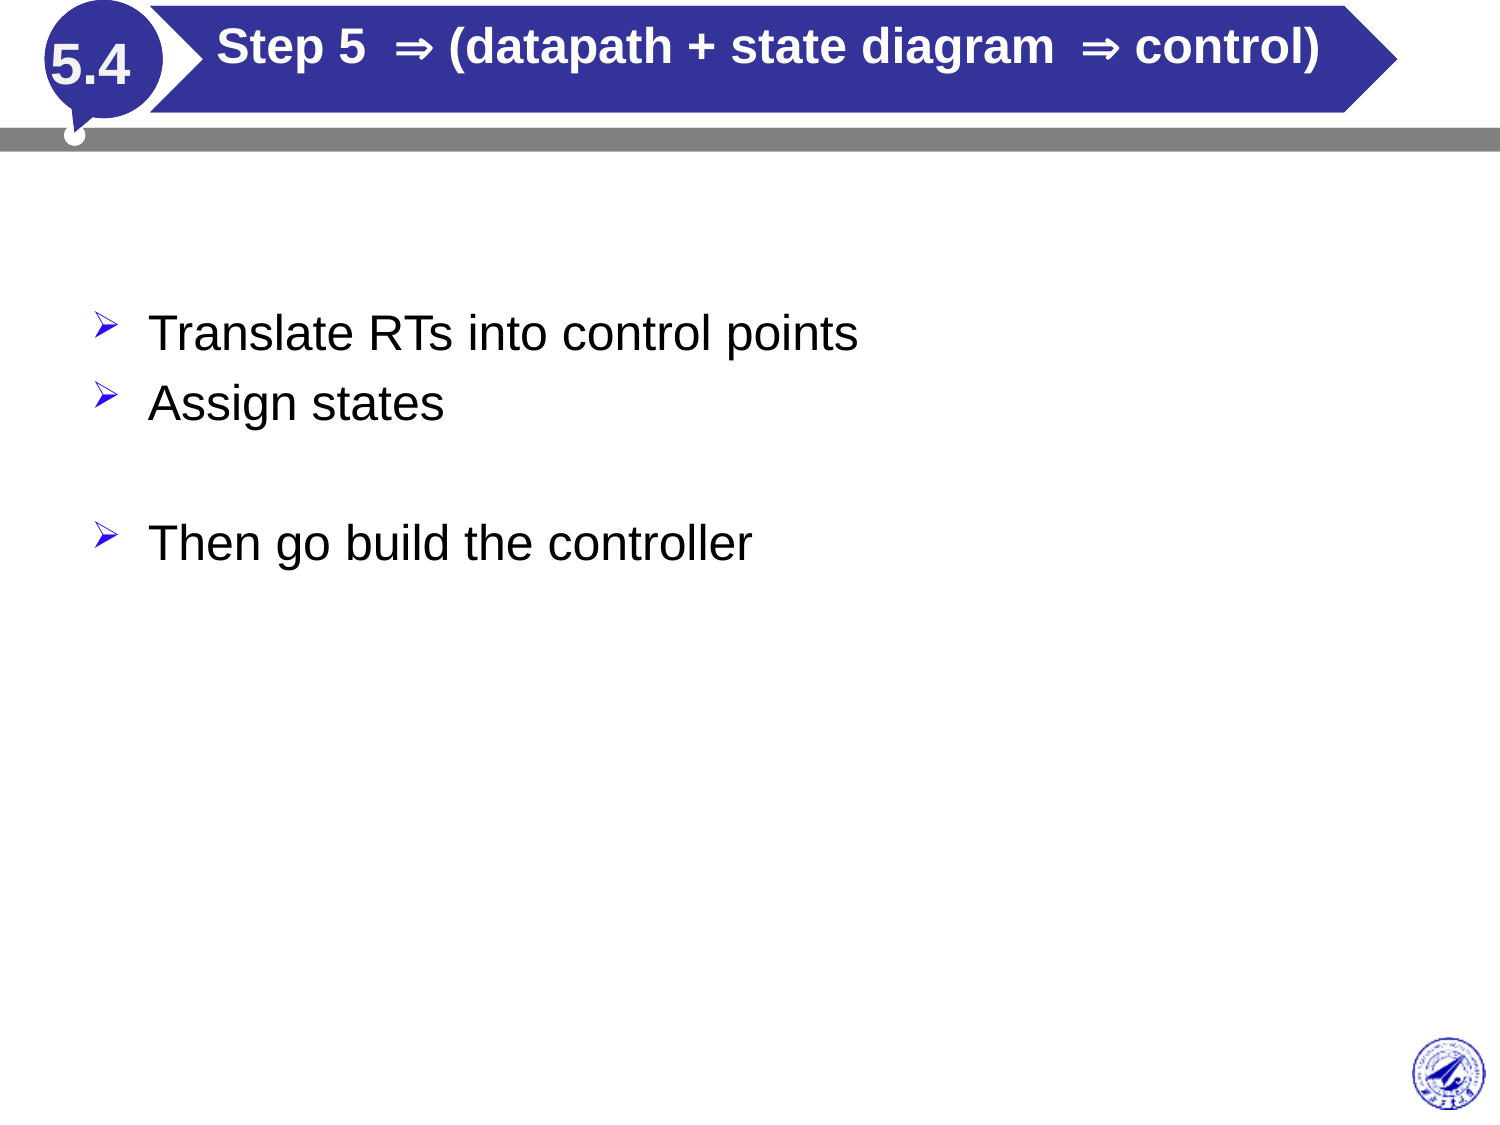

# Step 5  ⇒ (datapath + state diagram ⇒ control)
5.4
Translate RTs into control points
Assign states

Then go build the controller